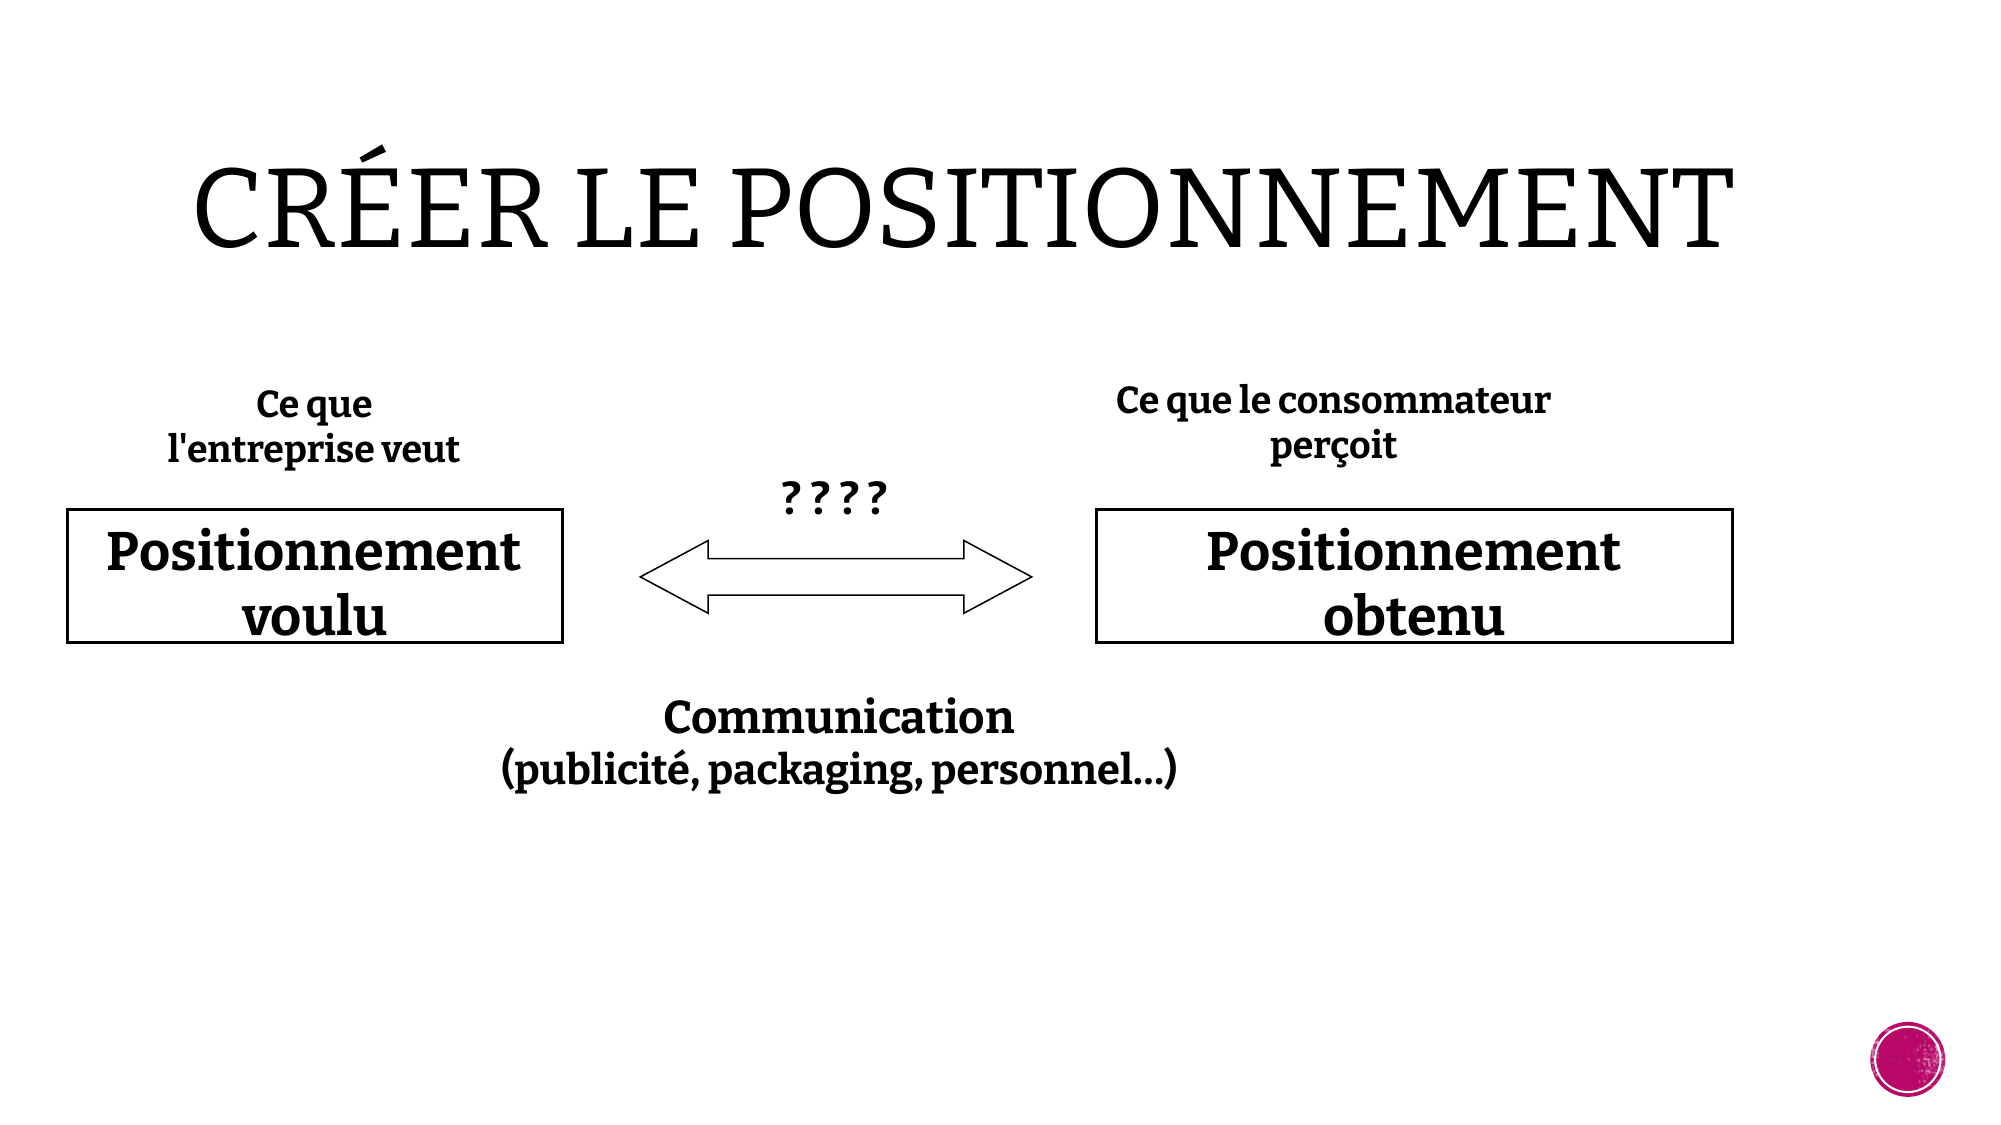

# Créer le positionnement

Ce que le consommateur perçoit
Ce que
l'entreprise veut
? ? ? ?
Positionnement voulu
Positionnement obtenu

Communication
(publicité, packaging, personnel…)